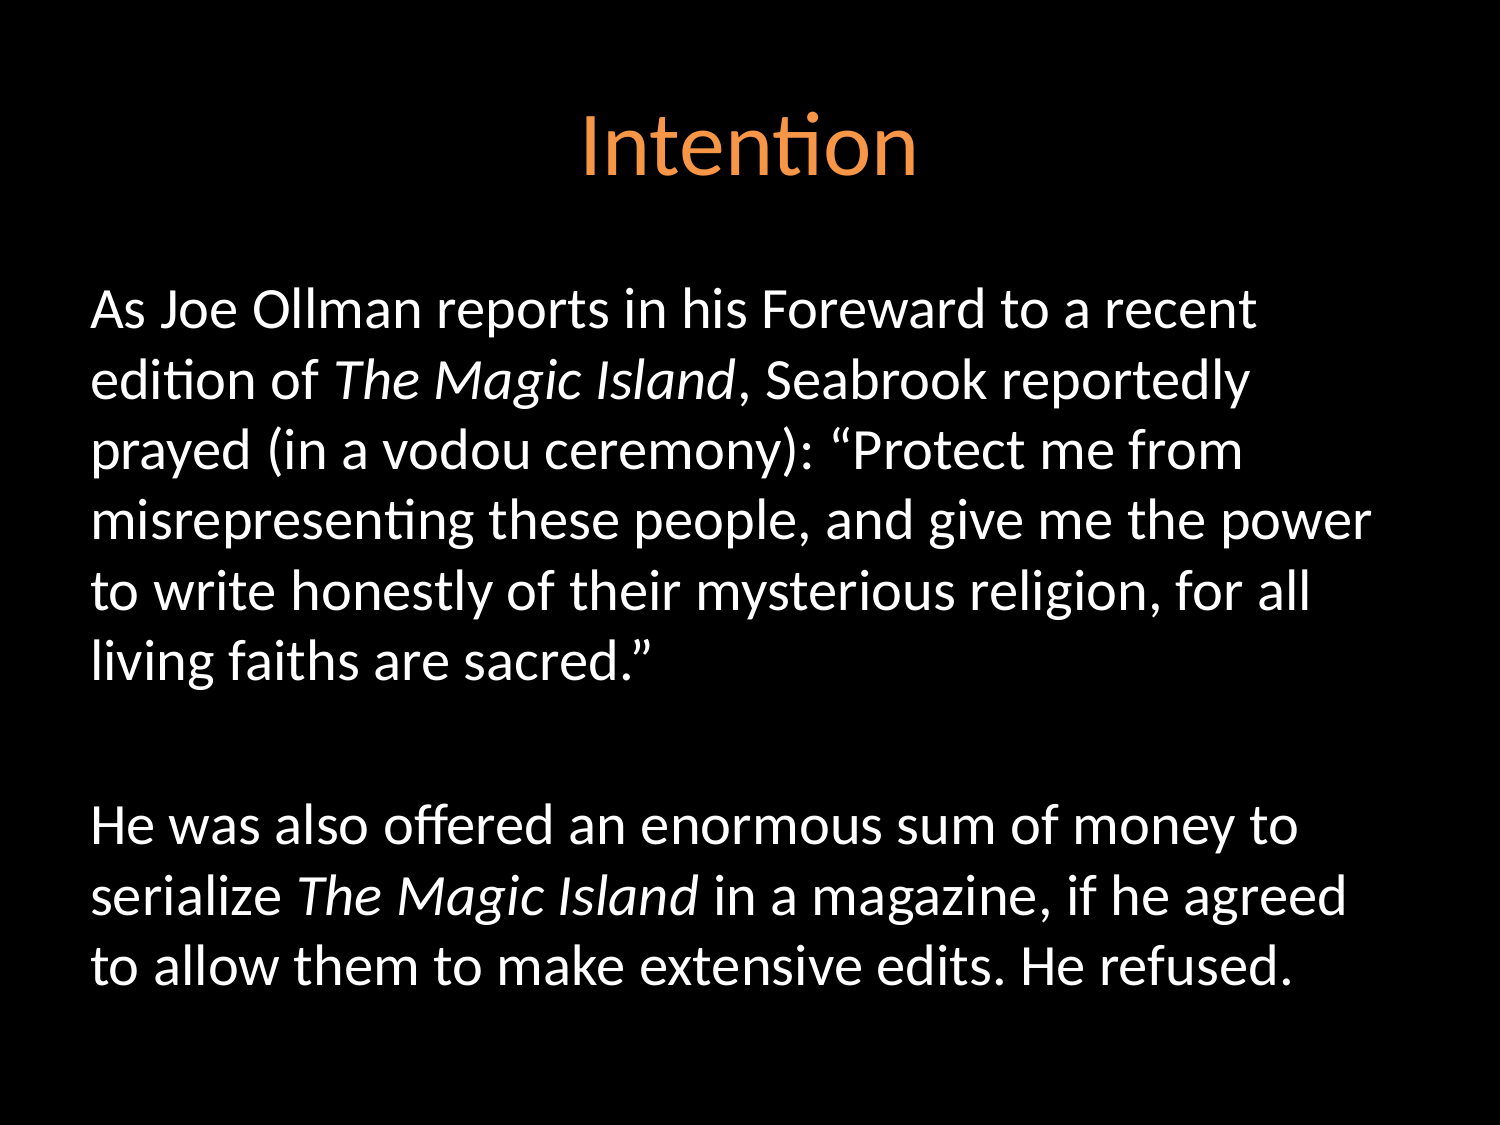

# Intention
As Joe Ollman reports in his Foreward to a recent edition of The Magic Island, Seabrook reportedly prayed (in a vodou ceremony): “Protect me from misrepresenting these people, and give me the power to write honestly of their mysterious religion, for all living faiths are sacred.”

He was also offered an enormous sum of money to serialize The Magic Island in a magazine, if he agreed to allow them to make extensive edits. He refused.